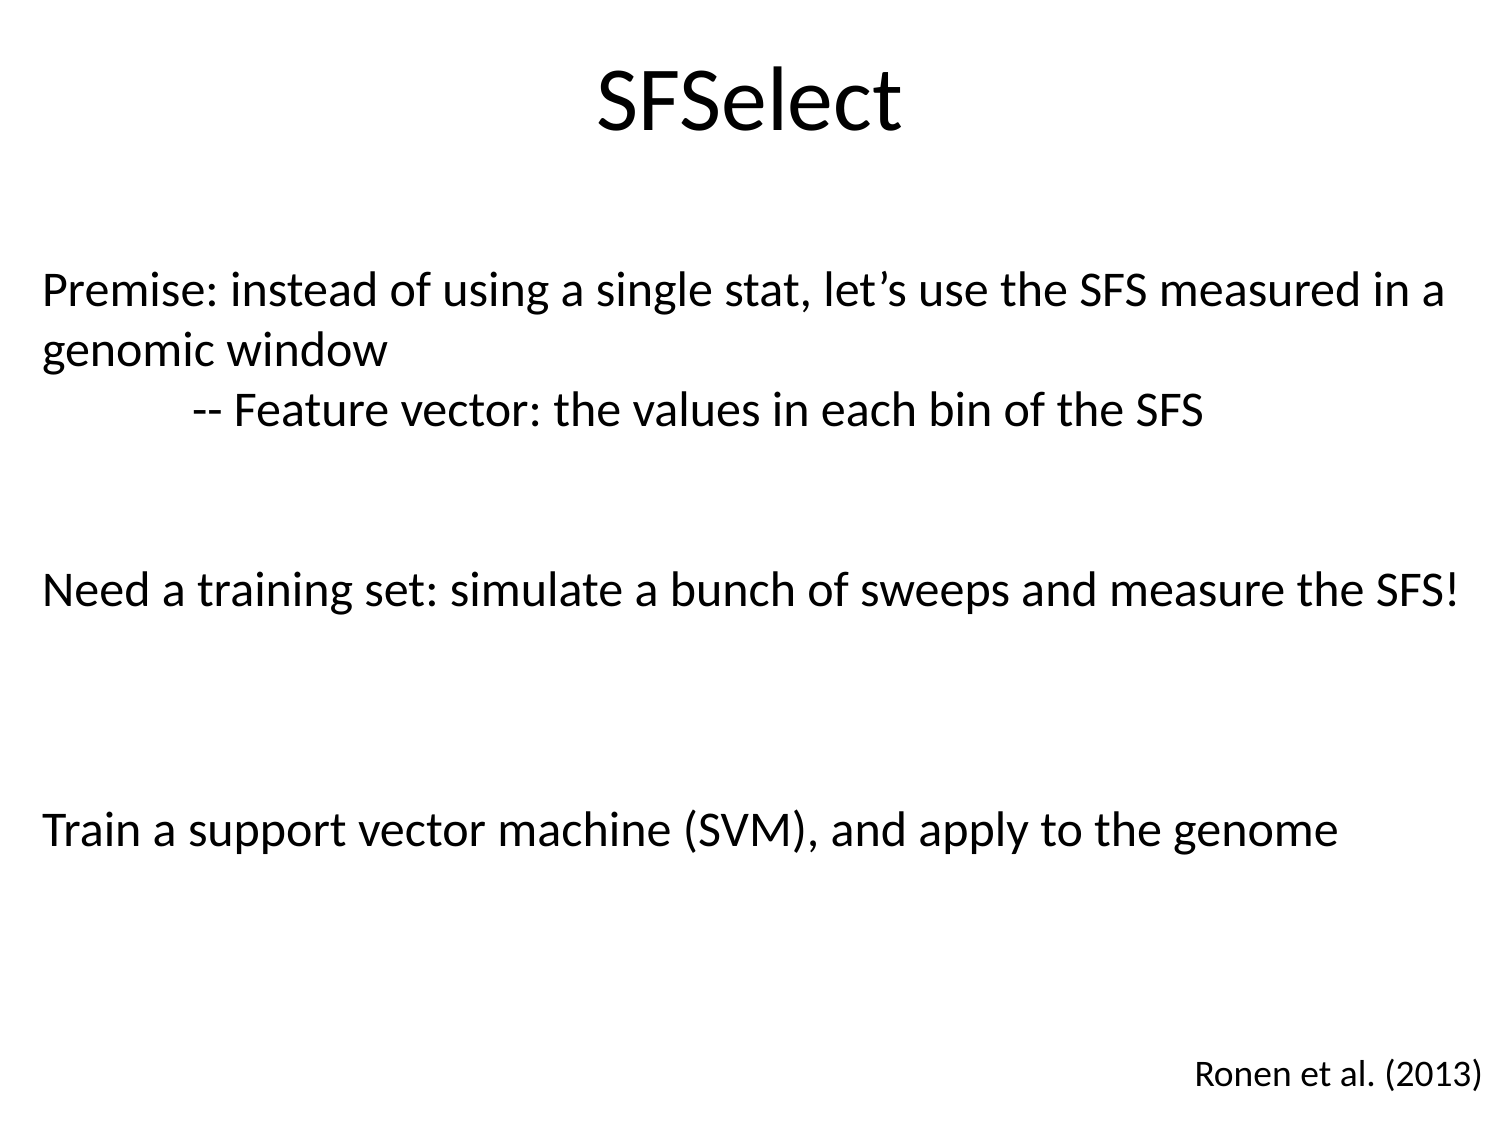

SFSelect
Premise: instead of using a single stat, let’s use the SFS measured in a genomic window
	-- Feature vector: the values in each bin of the SFS

Need a training set: simulate a bunch of sweeps and measure the SFS!

Train a support vector machine (SVM), and apply to the genome
Ronen et al. (2013)